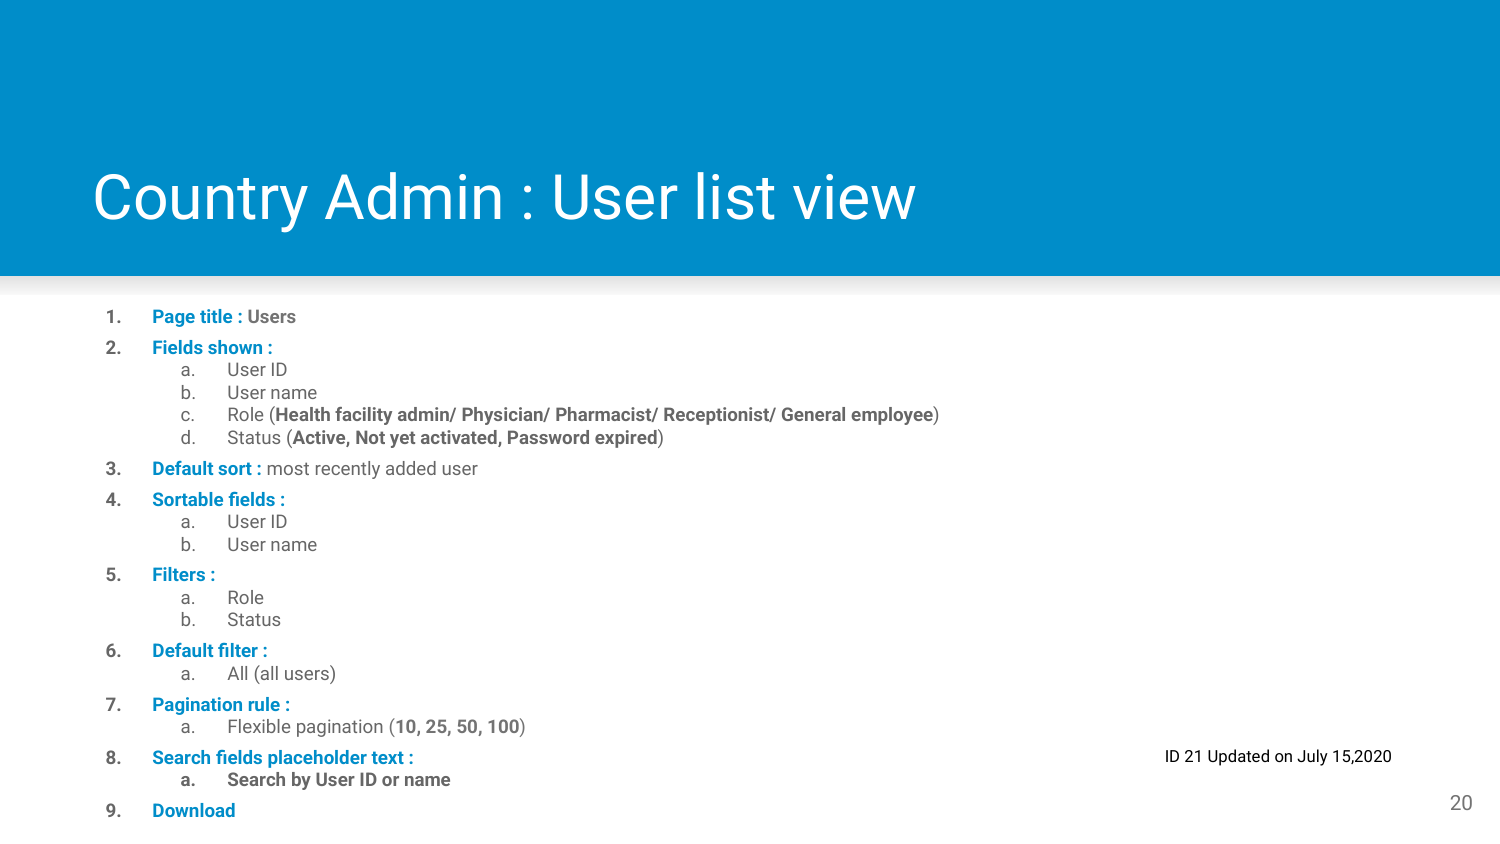

# Country Admin : User list view
Page title : Users
Fields shown :
User ID
User name
Role (Health facility admin/ Physician/ Pharmacist/ Receptionist/ General employee)
Status (Active, Not yet activated, Password expired)
Default sort : most recently added user
Sortable fields :
User ID
User name
Filters :
Role
Status
Default filter :
All (all users)ID 1 Updated on July 15,2020
Pagination rule :
Flexible pagination (10, 25, 50, 100)
Search fields placeholder text :
Search by User ID or name
Download
ID 21 Updated on July 15,2020
20